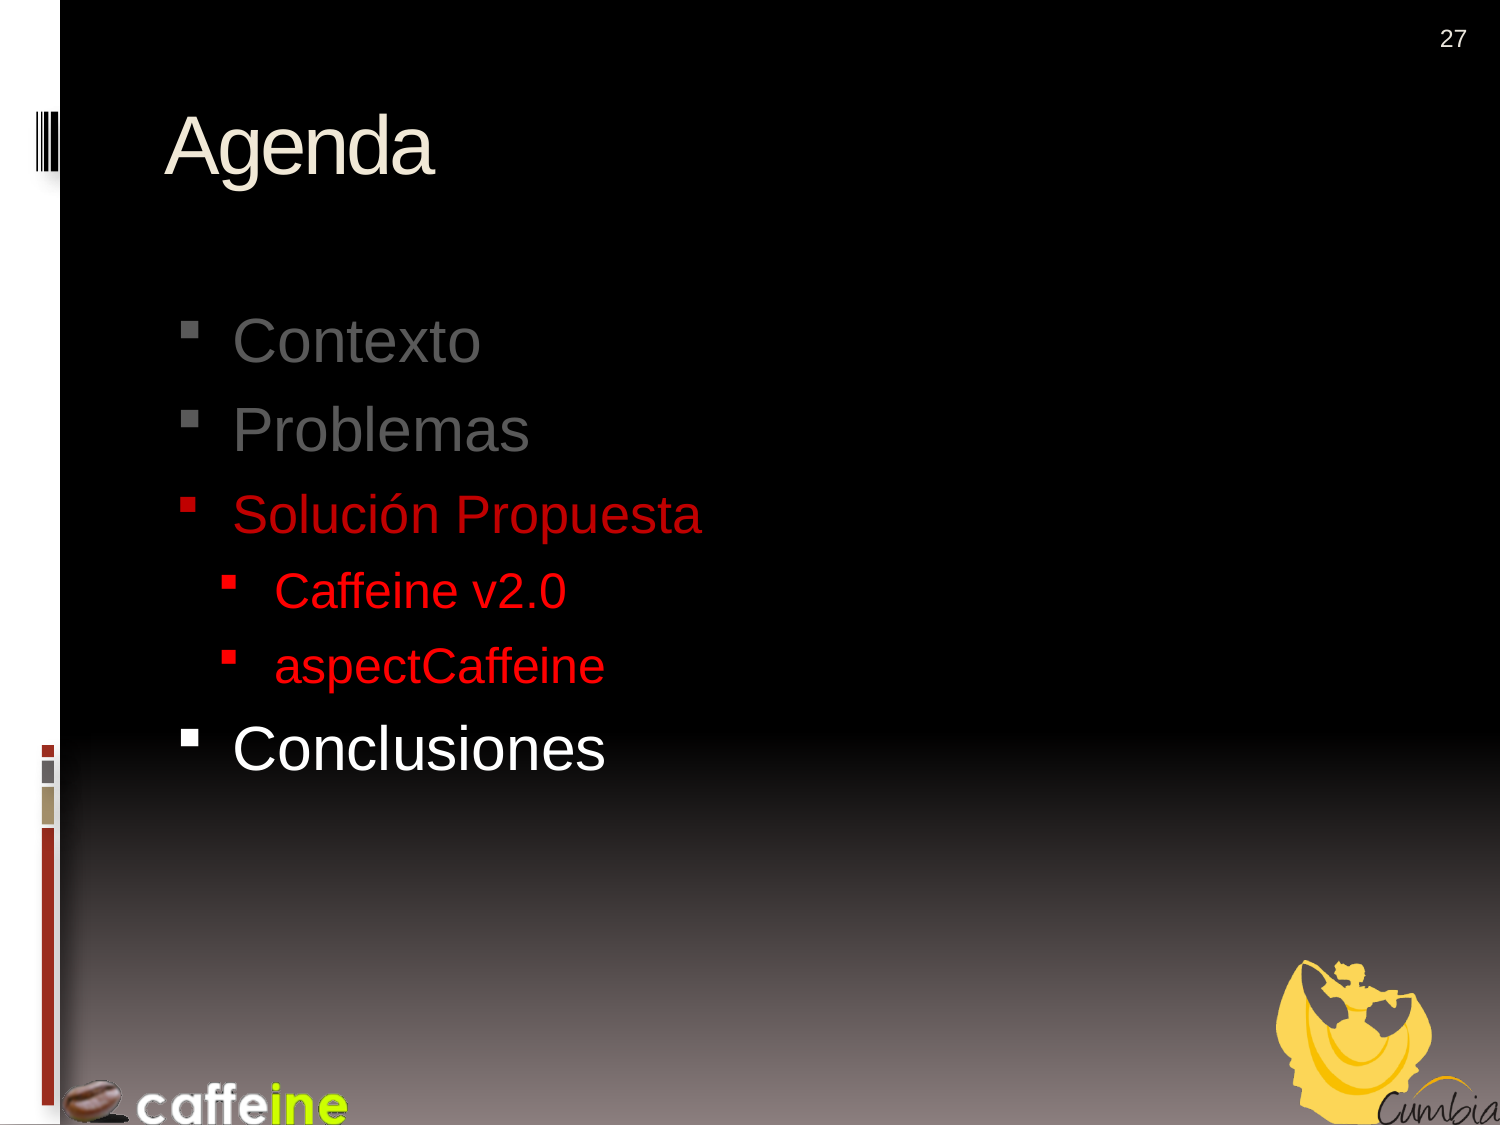

27
# Agenda
Contexto
Problemas
Solución Propuesta
Caffeine v2.0
aspectCaffeine
Conclusiones